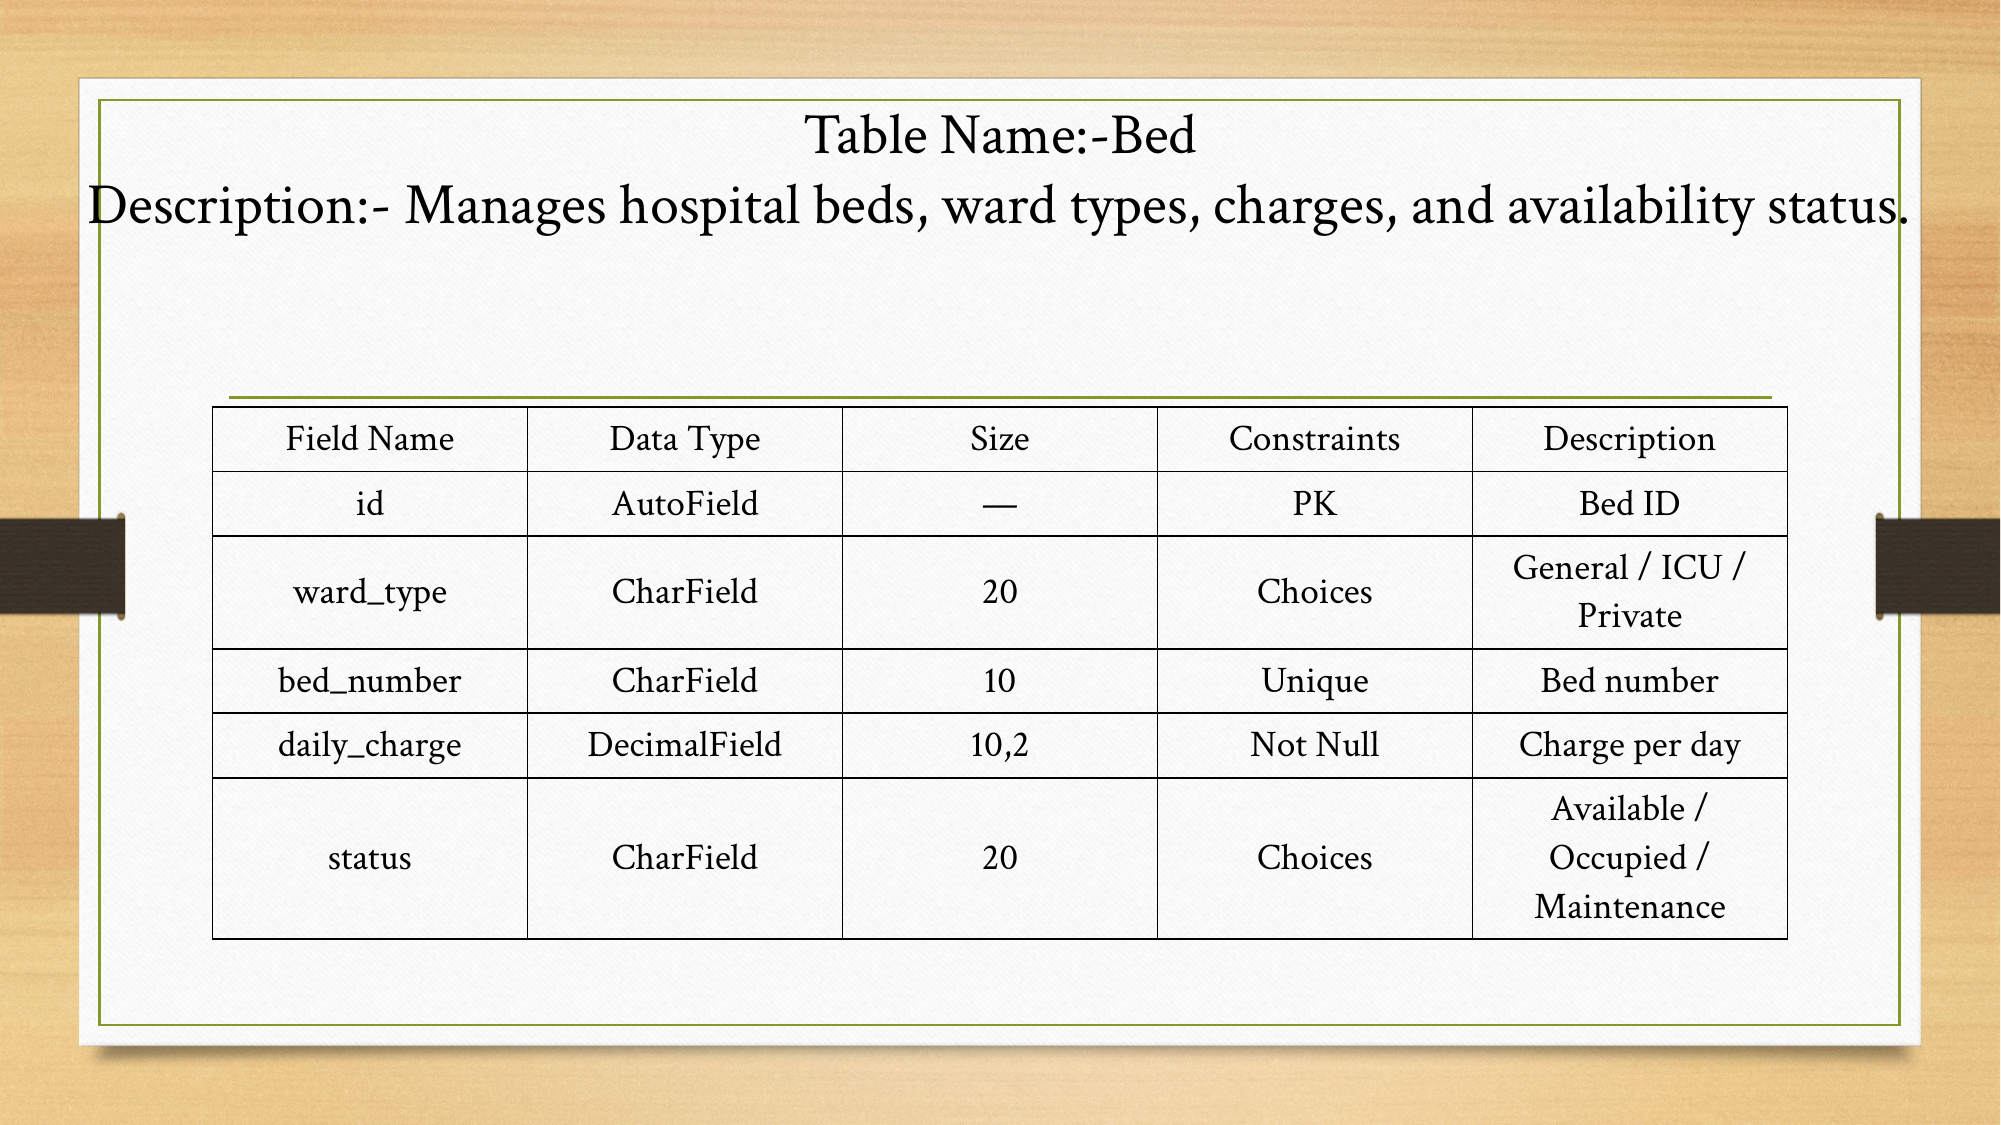

Table Name:-Bed
Description:- Manages hospital beds, ward types, charges, and availability status.

| Field Name | Data Type | Size | Constraints | Description |
| --- | --- | --- | --- | --- |
| id | AutoField | — | PK | Bed ID |
| ward\_type | CharField | 20 | Choices | General / ICU / Private |
| bed\_number | CharField | 10 | Unique | Bed number |
| daily\_charge | DecimalField | 10,2 | Not Null | Charge per day |
| status | CharField | 20 | Choices | Available / Occupied / Maintenance |